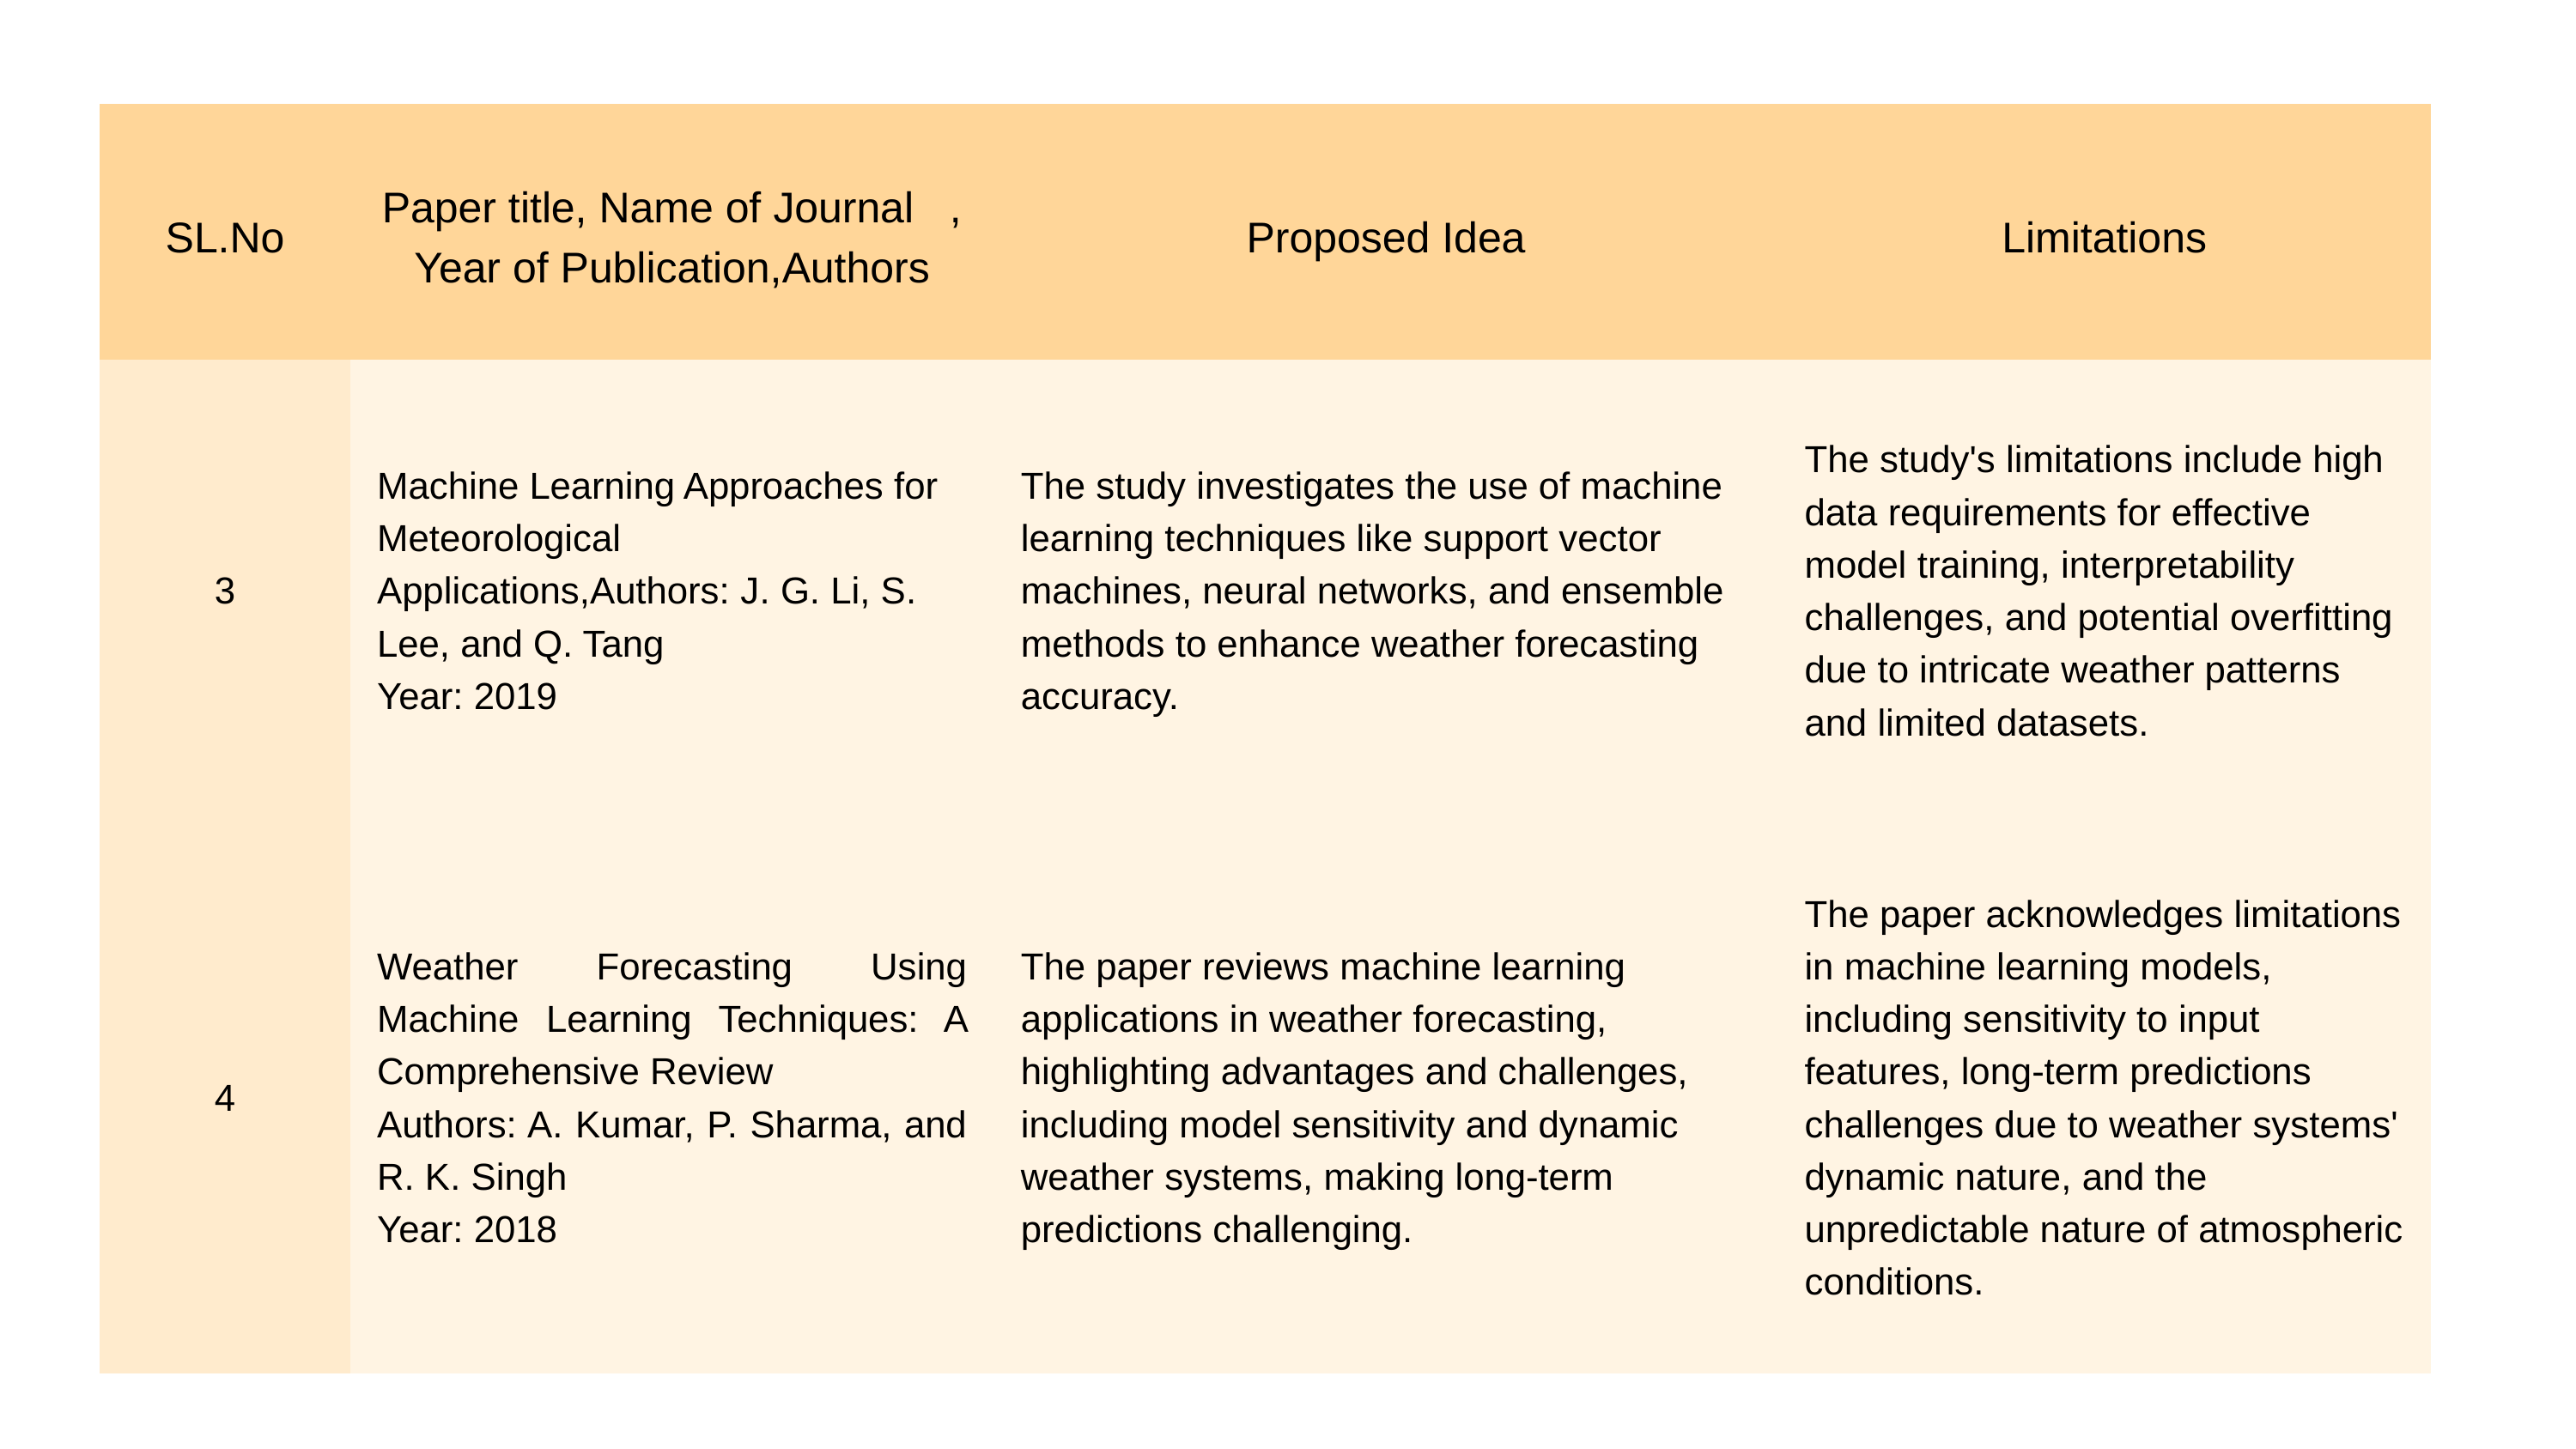

| SL.No | Paper title, Name of Journal , Year of Publication,Authors | Proposed Idea | Limitations |
| --- | --- | --- | --- |
| 3 | Machine Learning Approaches for Meteorological Applications,Authors: J. G. Li, S. Lee, and Q. Tang Year: 2019 | The study investigates the use of machine learning techniques like support vector machines, neural networks, and ensemble methods to enhance weather forecasting accuracy. | The study's limitations include high data requirements for effective model training, interpretability challenges, and potential overfitting due to intricate weather patterns and limited datasets. |
| 4 | Weather Forecasting Using Machine Learning Techniques: A Comprehensive Review Authors: A. Kumar, P. Sharma, and R. K. Singh Year: 2018 | The paper reviews machine learning applications in weather forecasting, highlighting advantages and challenges, including model sensitivity and dynamic weather systems, making long-term predictions challenging. | The paper acknowledges limitations in machine learning models, including sensitivity to input features, long-term predictions challenges due to weather systems' dynamic nature, and the unpredictable nature of atmospheric conditions. |